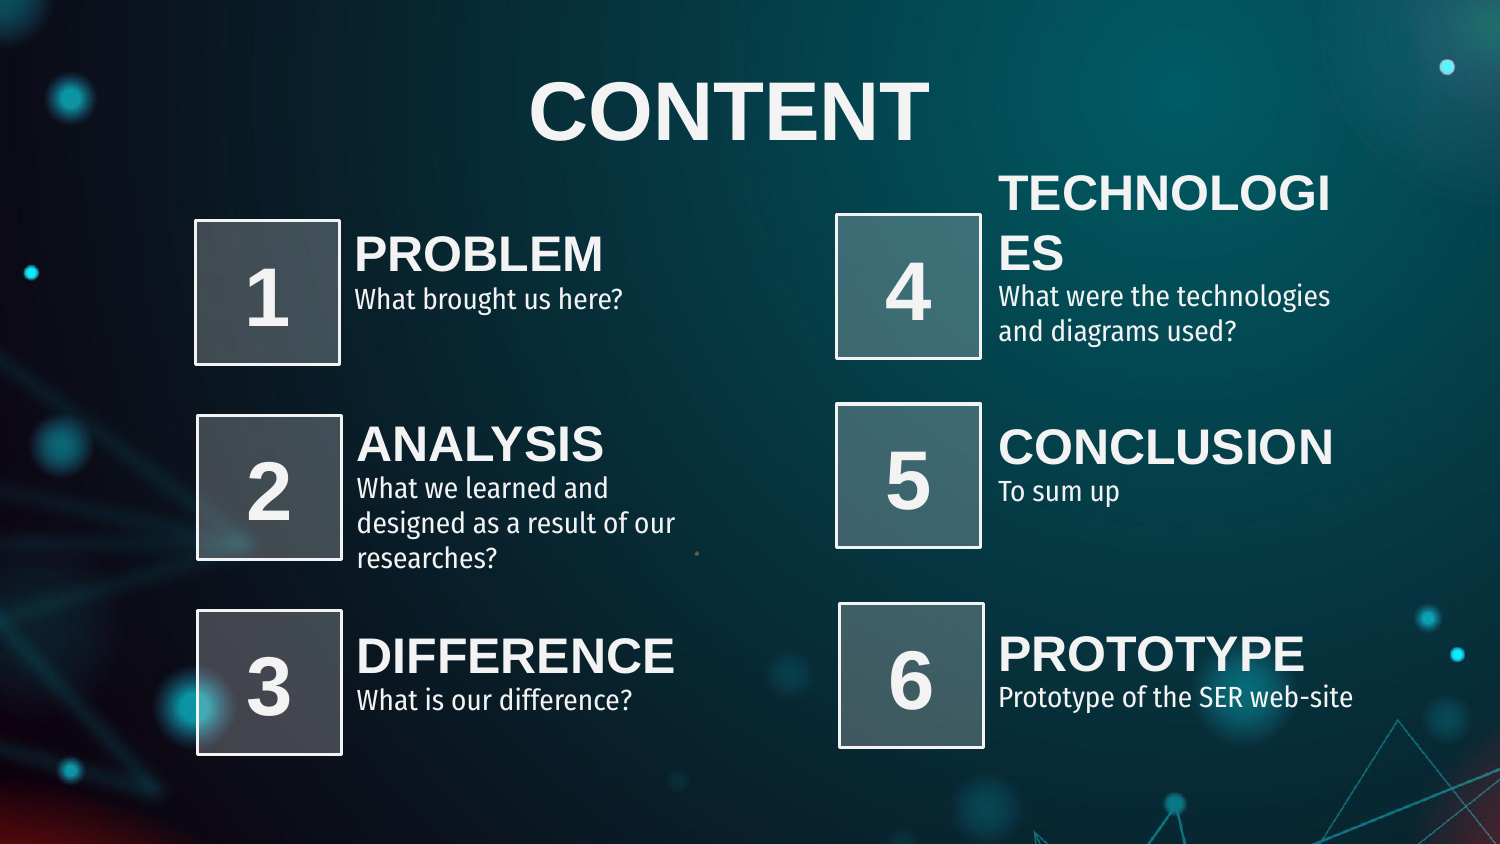

# CONTENT
4
1
TECHNOLOGIES
What were the technologies and diagrams used?
PROBLEM
What brought us here?
5
ANALYSIS
What we learned and designed as a result of our researches?
CONCLUSION
To sum up
2
6
3
PROTOTYPE
Prototype of the SER web-site
DIFFERENCE
What is our difference?